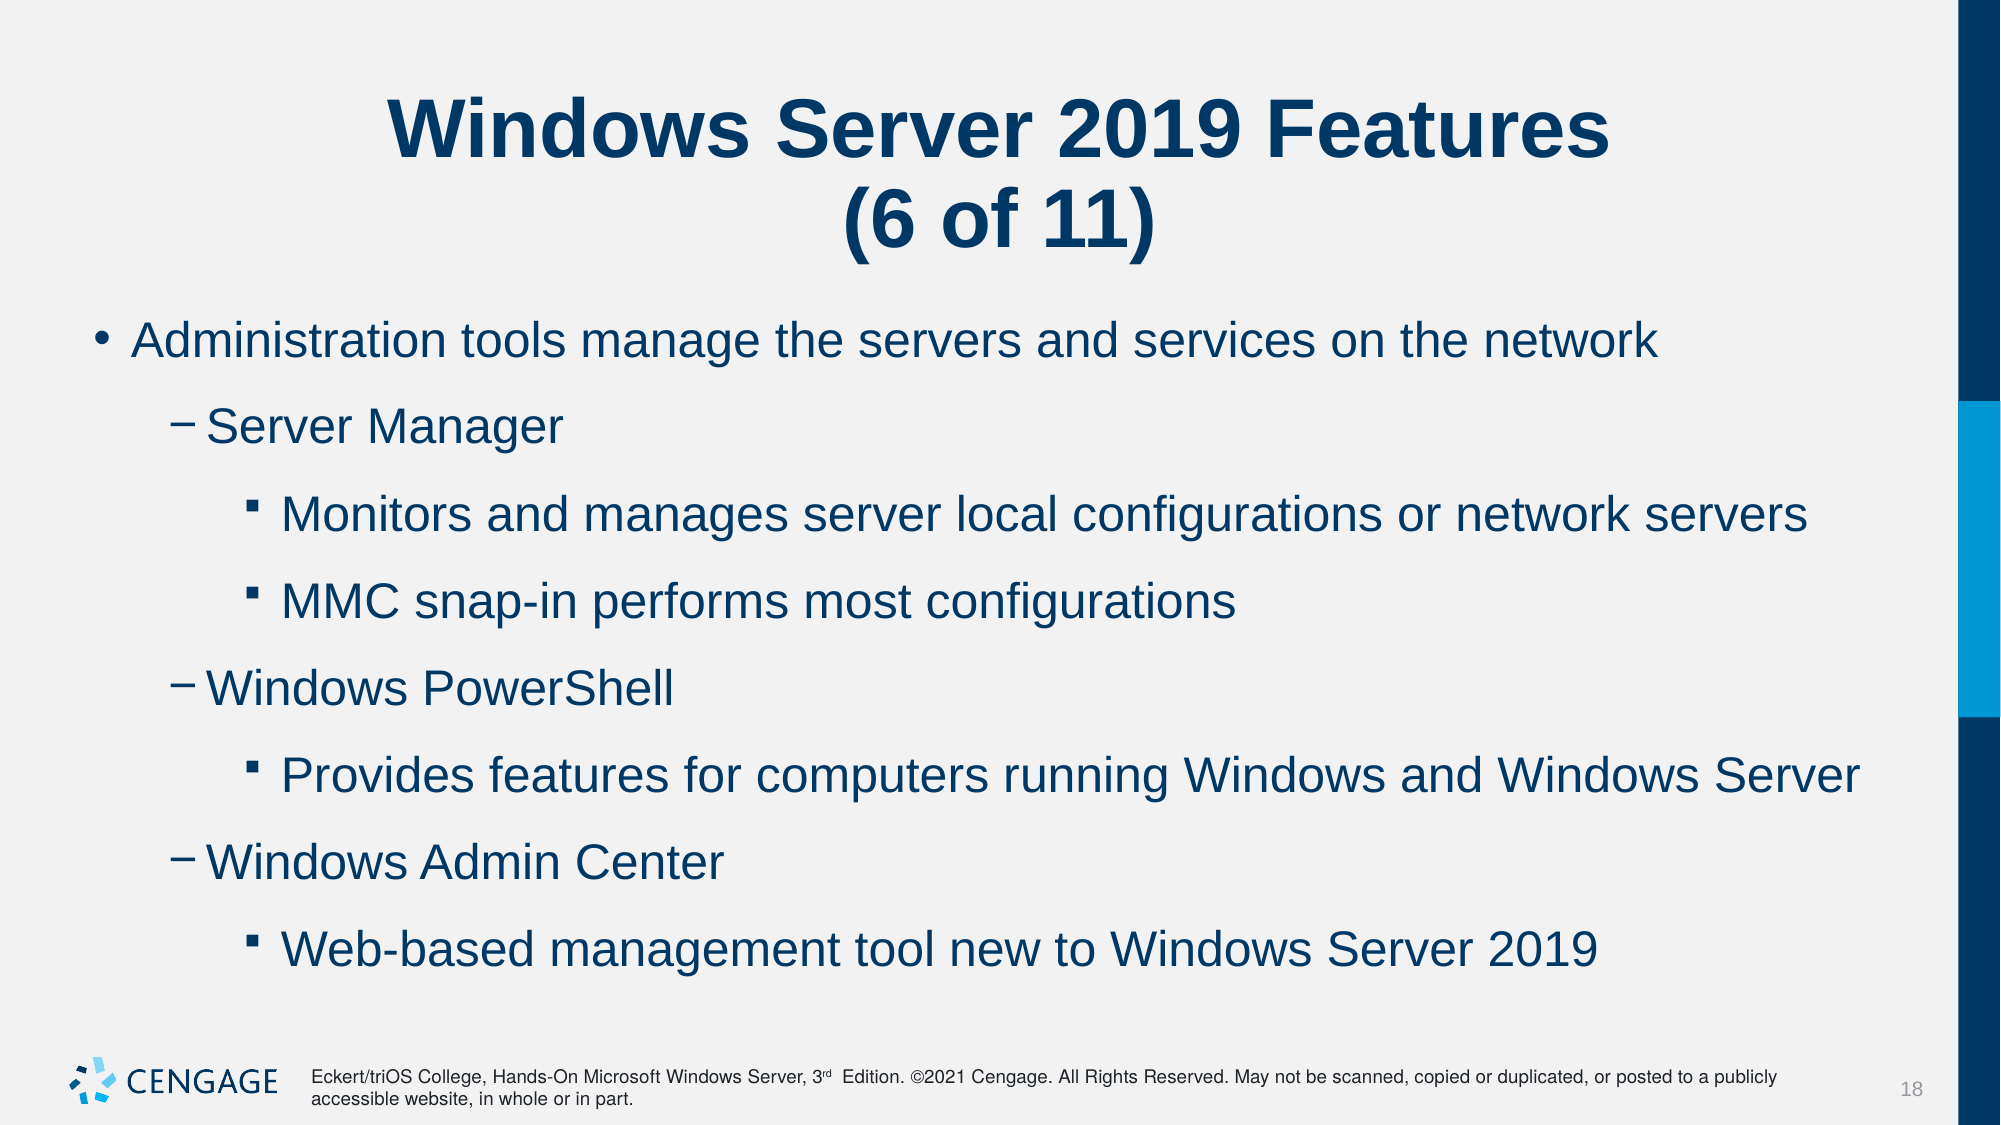

# Windows Server 2019 Features (6 of 11)
Administration tools manage the servers and services on the network
Server Manager
Monitors and manages server local configurations or network servers
MMC snap-in performs most configurations
Windows PowerShell
Provides features for computers running Windows and Windows Server
Windows Admin Center
Web-based management tool new to Windows Server 2019